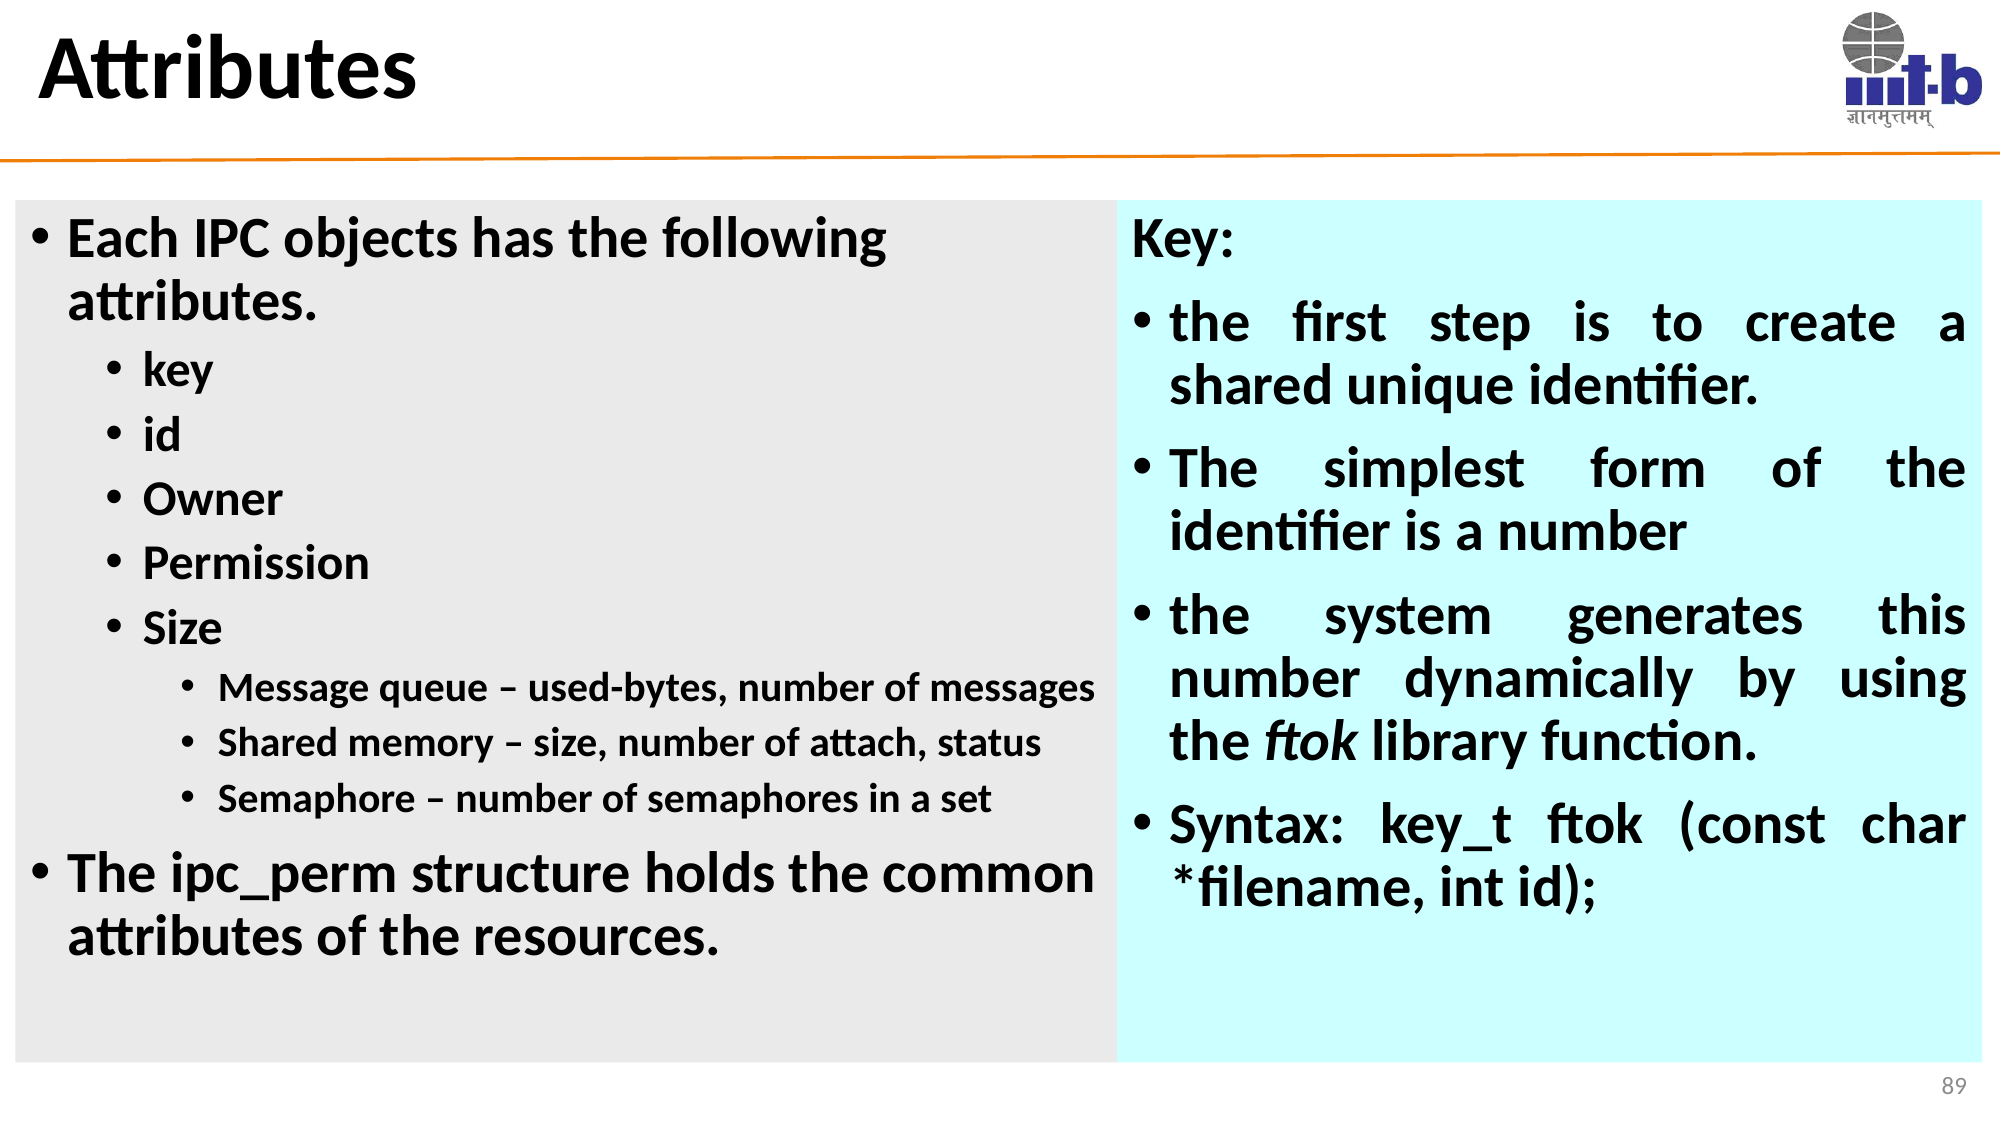

# Attributes
Each IPC objects has the following attributes.
key
id
Owner
Permission
Size
Message queue – used-bytes, number of messages
Shared memory – size, number of attach, status
Semaphore – number of semaphores in a set
The ipc_perm structure holds the common attributes of the resources.

Key:
the first step is to create a shared unique identifier.
The simplest form of the identifier is a number
the system generates this number dynamically by using the ftok library function.
Syntax: key_t ftok (const char *filename, int id);
89